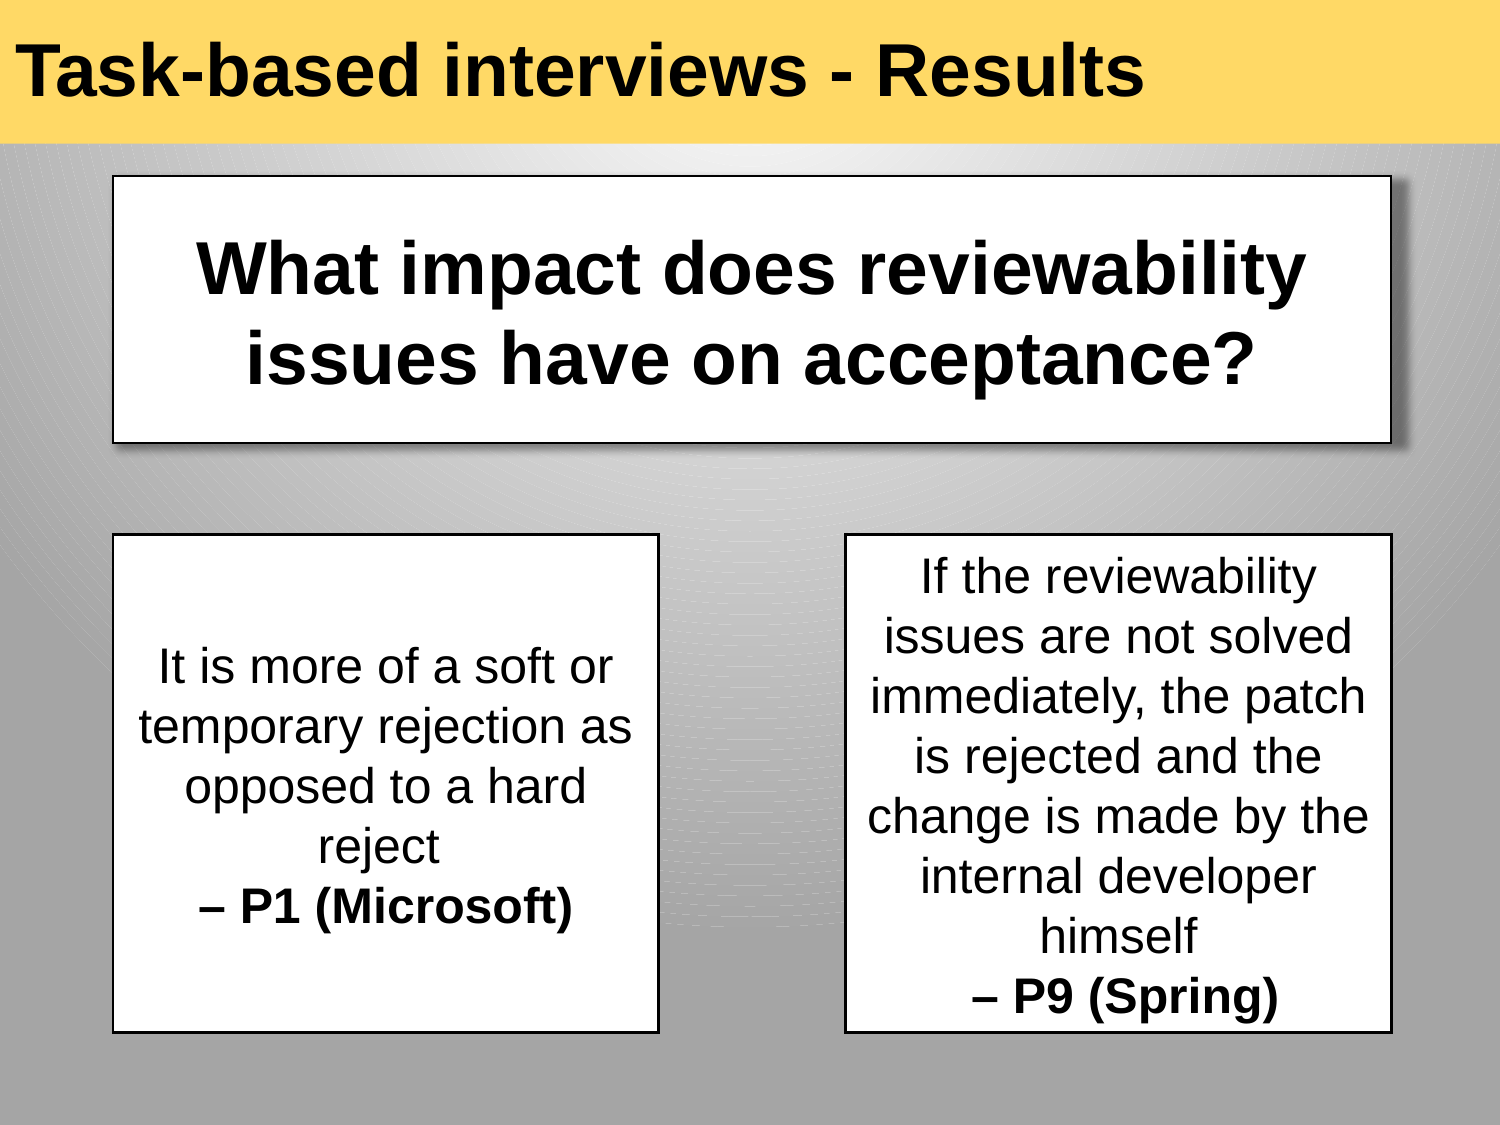

Task-based interviews - Results
What impact does reviewability issues have on acceptance?
It is more of a soft or temporary rejection as opposed to a hard reject
– P1 (Microsoft)
If the reviewability issues are not solved immediately, the patch is rejected and the change is made by the internal developer himself
 – P9 (Spring)